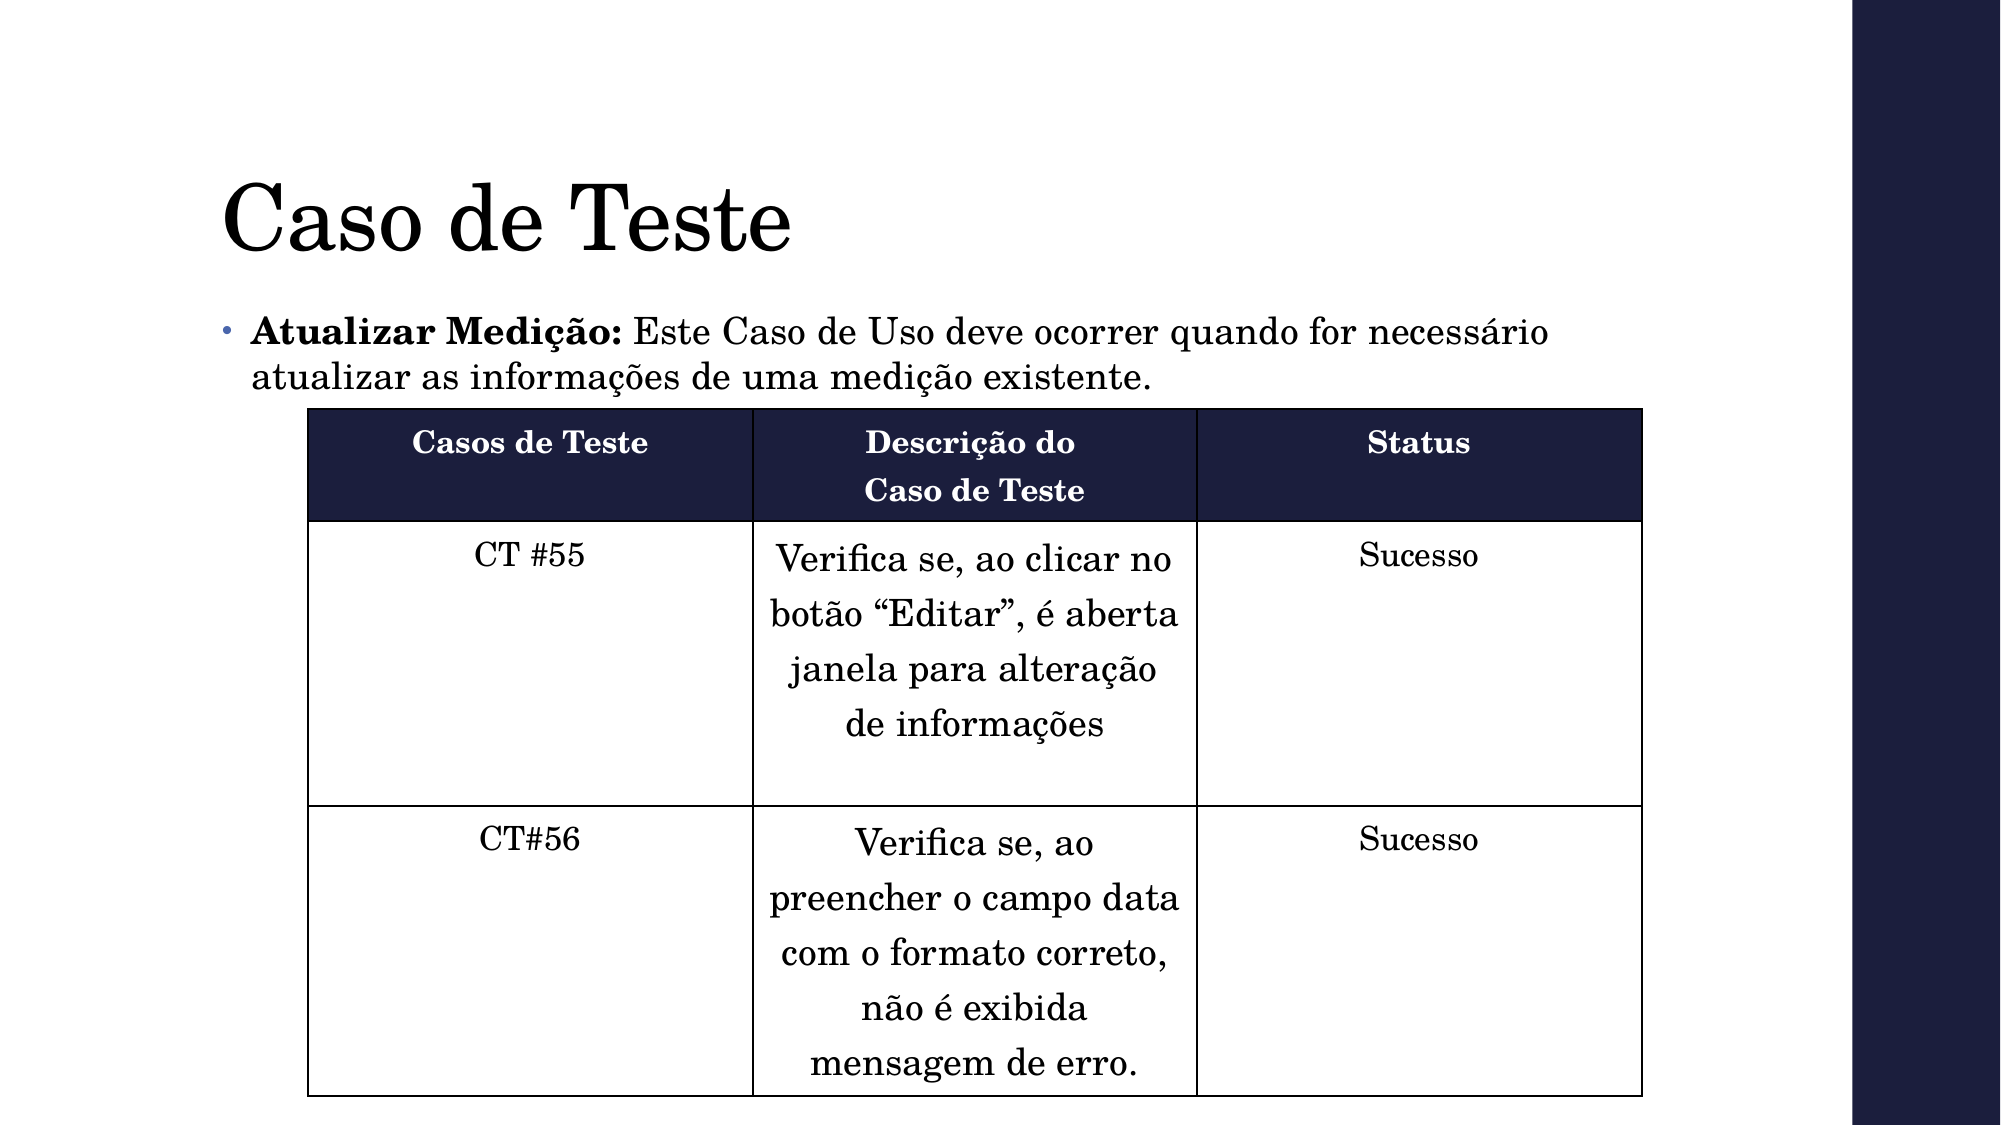

Caso de Teste
Atualizar Medição: Este Caso de Uso deve ocorrer quando for necessário atualizar as informações de uma medição existente.
| Casos de Teste | Descrição do Caso de Teste | Status |
| --- | --- | --- |
| CT #55 | Verifica se, ao clicar no botão “Editar”, é aberta janela para alteração de informações | Sucesso |
| CT#56 | Verifica se, ao preencher o campo data com o formato correto, não é exibida mensagem de erro. | Sucesso |